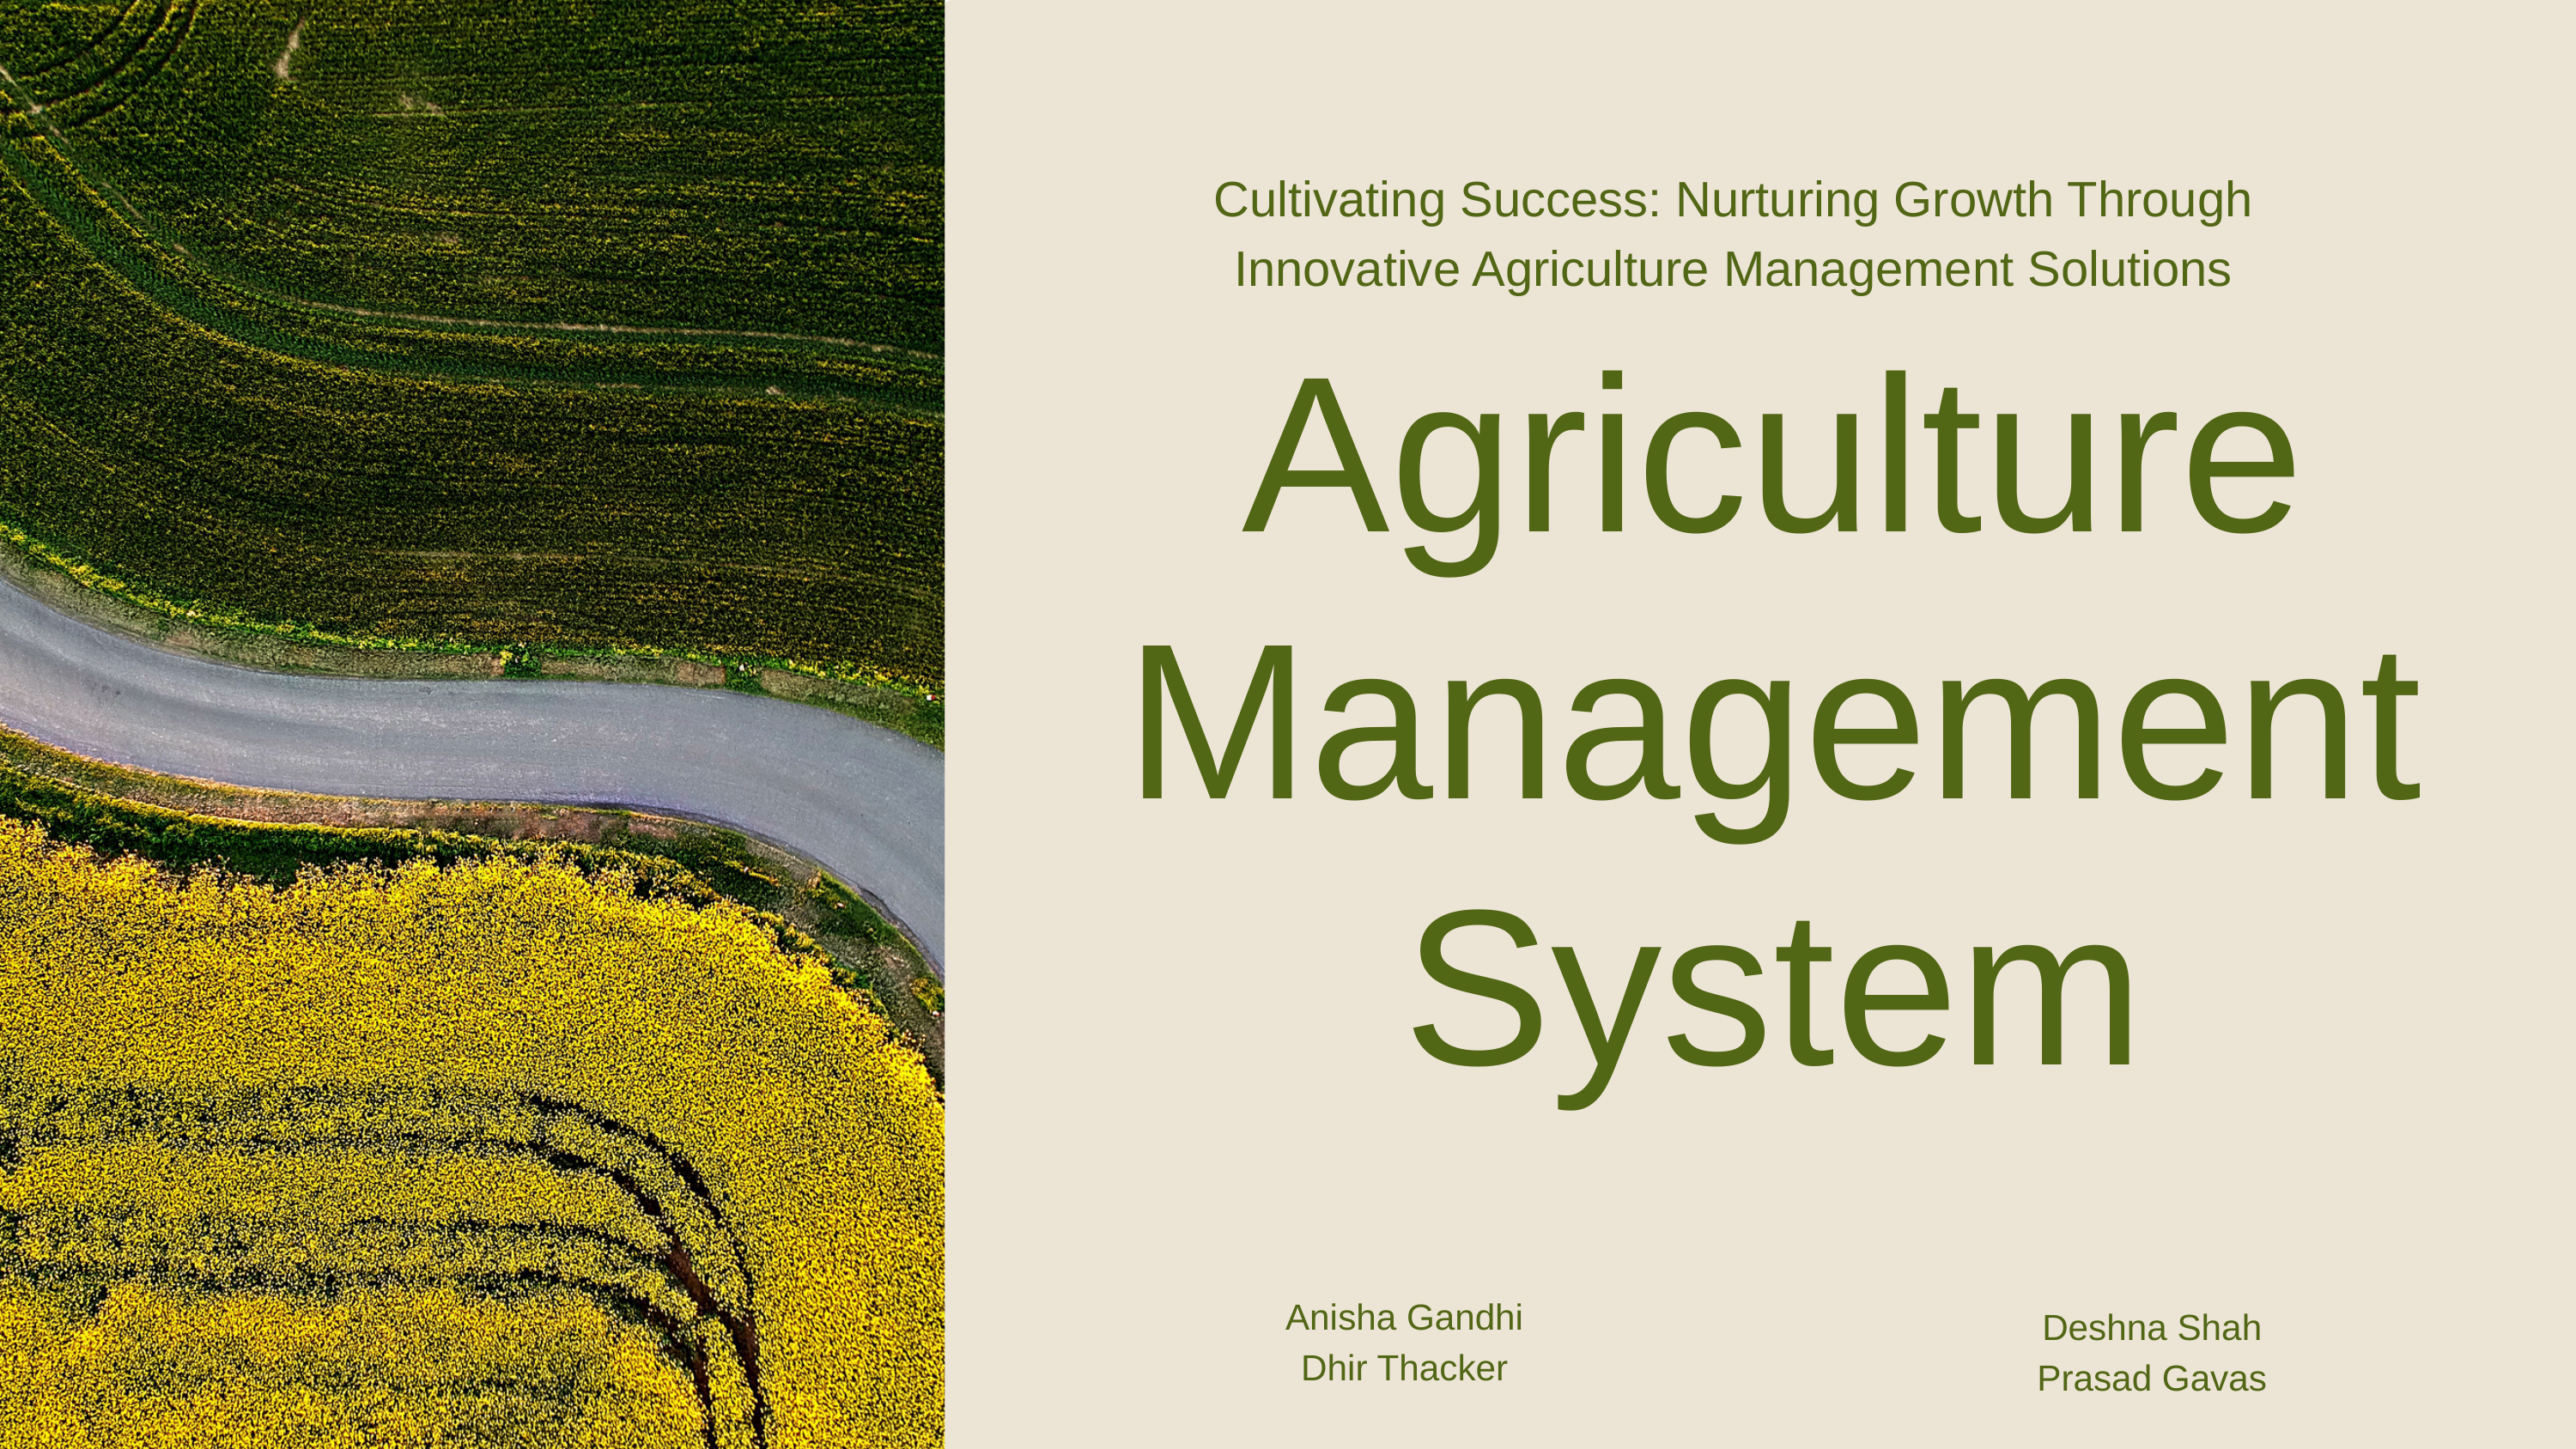

Cultivating Success: Nurturing Growth Through
Innovative Agriculture Management Solutions

Agriculture
Management
System
Anisha Gandhi
Dhir Thacker
Deshna Shah
Prasad Gavas